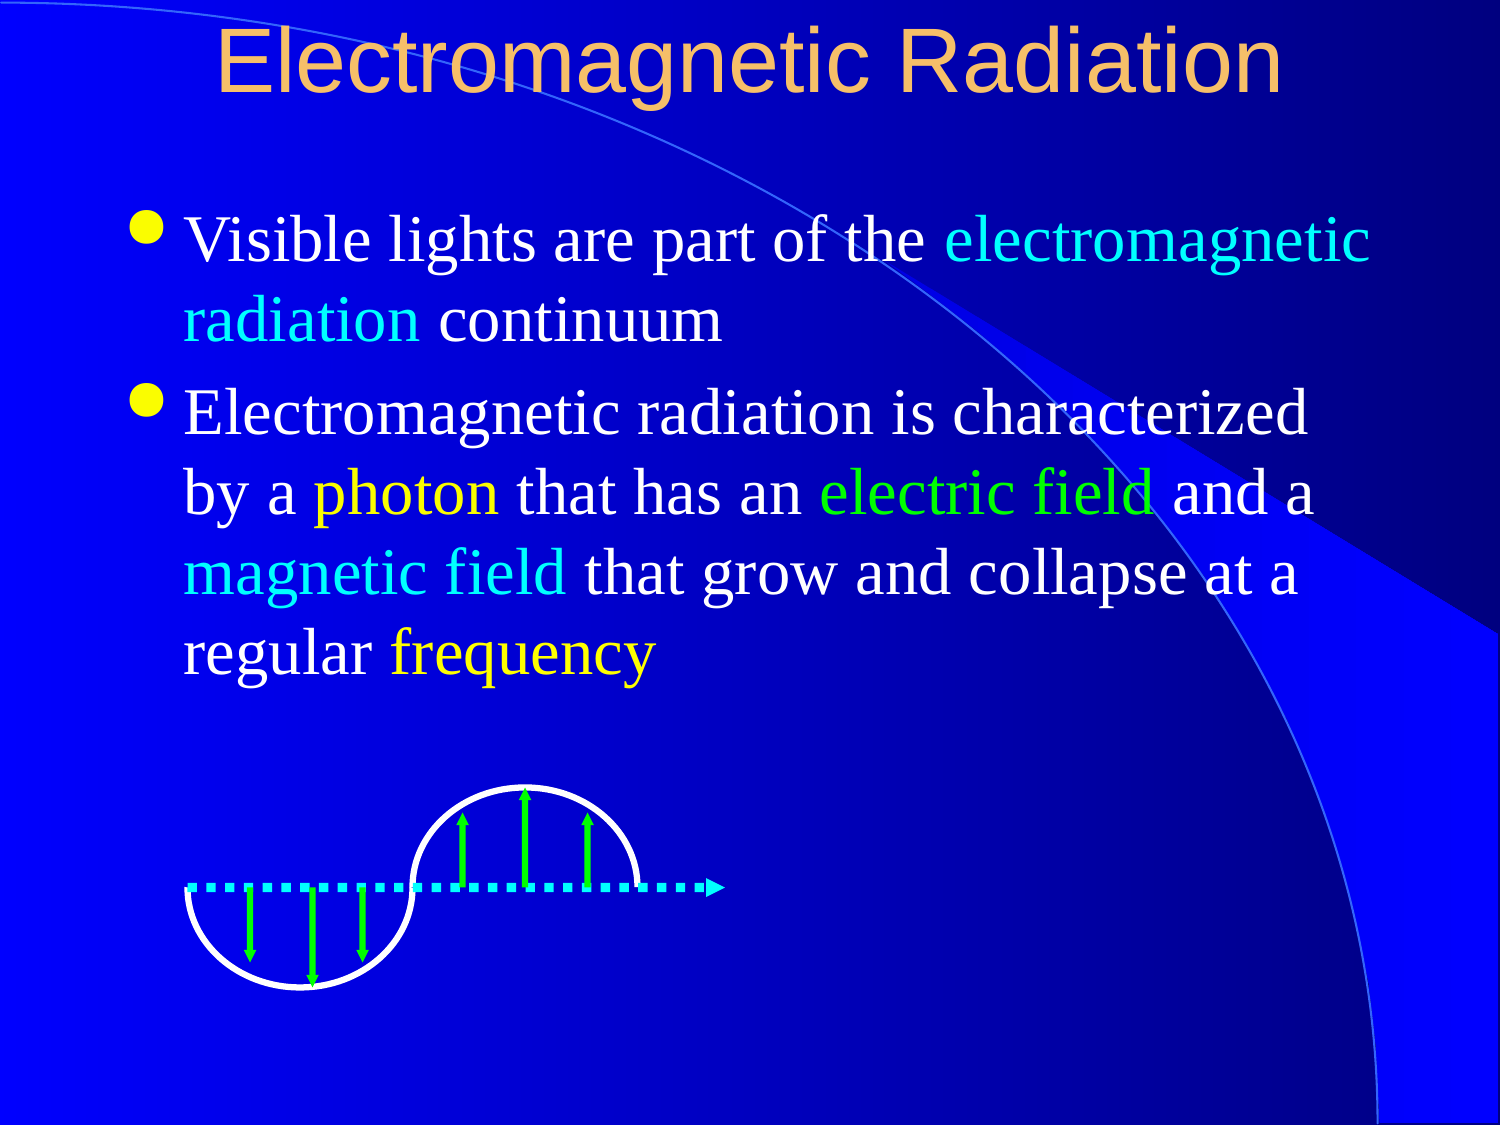

# Electromagnetic Radiation
Visible lights are part of the electromagnetic radiation continuum
Electromagnetic radiation is characterized by a photon that has an electric field and a magnetic field that grow and collapse at a regular frequency